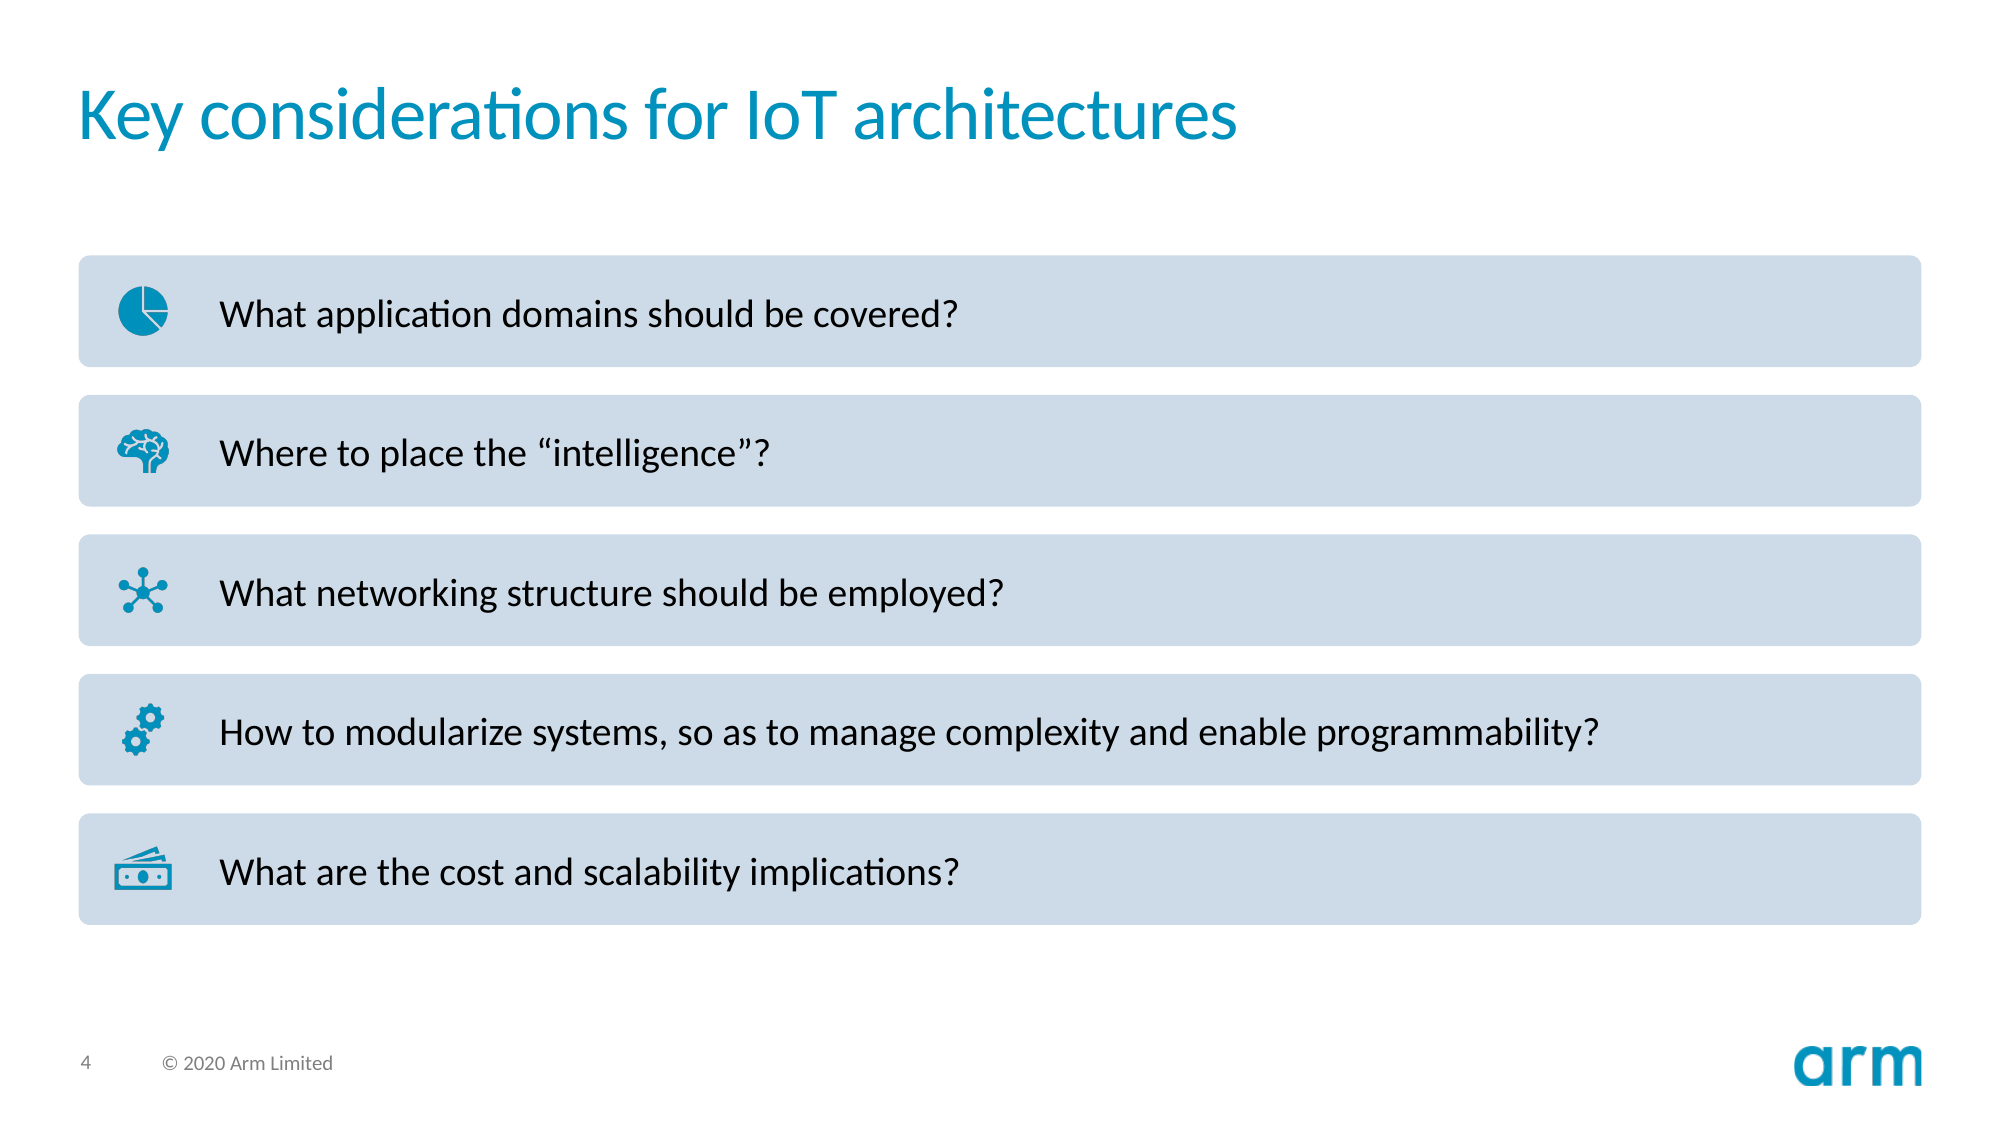

# Key considerations for IoT architectures
What application domains should be covered?
Where to place the “intelligence”?
What networking structure should be employed?
How to modularize systems, so as to manage complexity and enable programmability?
What are the cost and scalability implications?